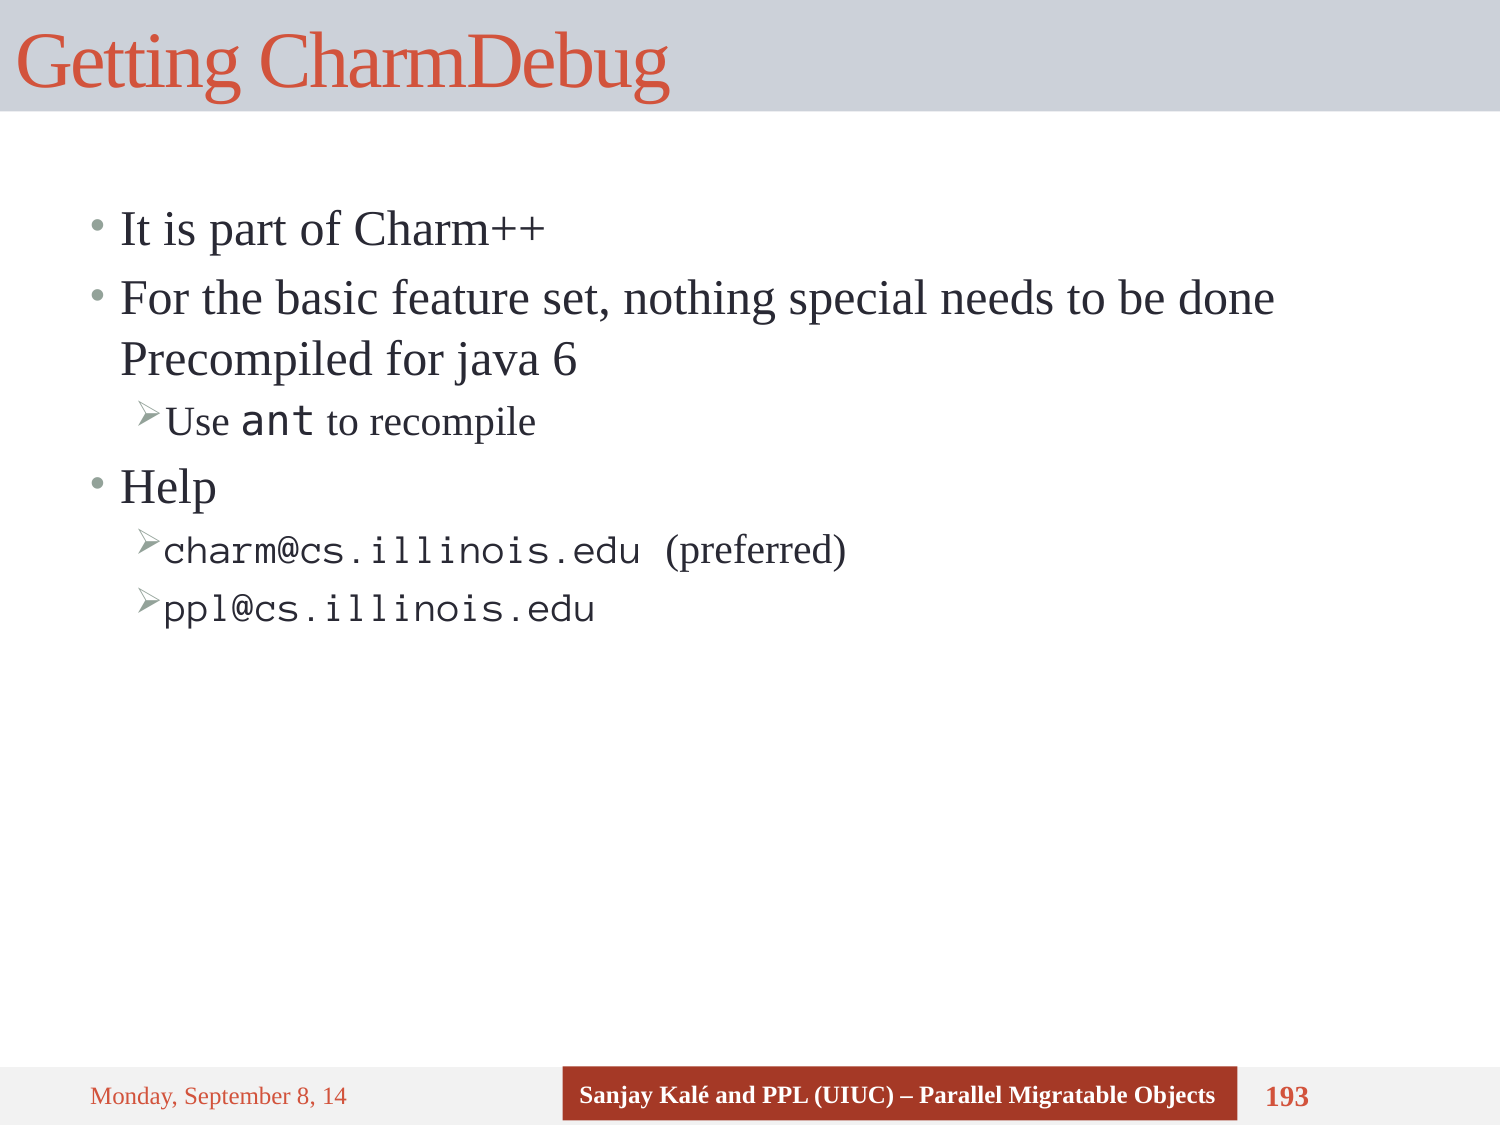

# Getting CharmDebug
It is part of Charm++
For the basic feature set, nothing special needs to be done Precompiled for java 6
Use ant to recompile
Help
charm@cs.illinois.edu (preferred)
ppl@cs.illinois.edu
Sanjay Kalé and PPL (UIUC) – Parallel Migratable Objects
Monday, September 8, 14
193